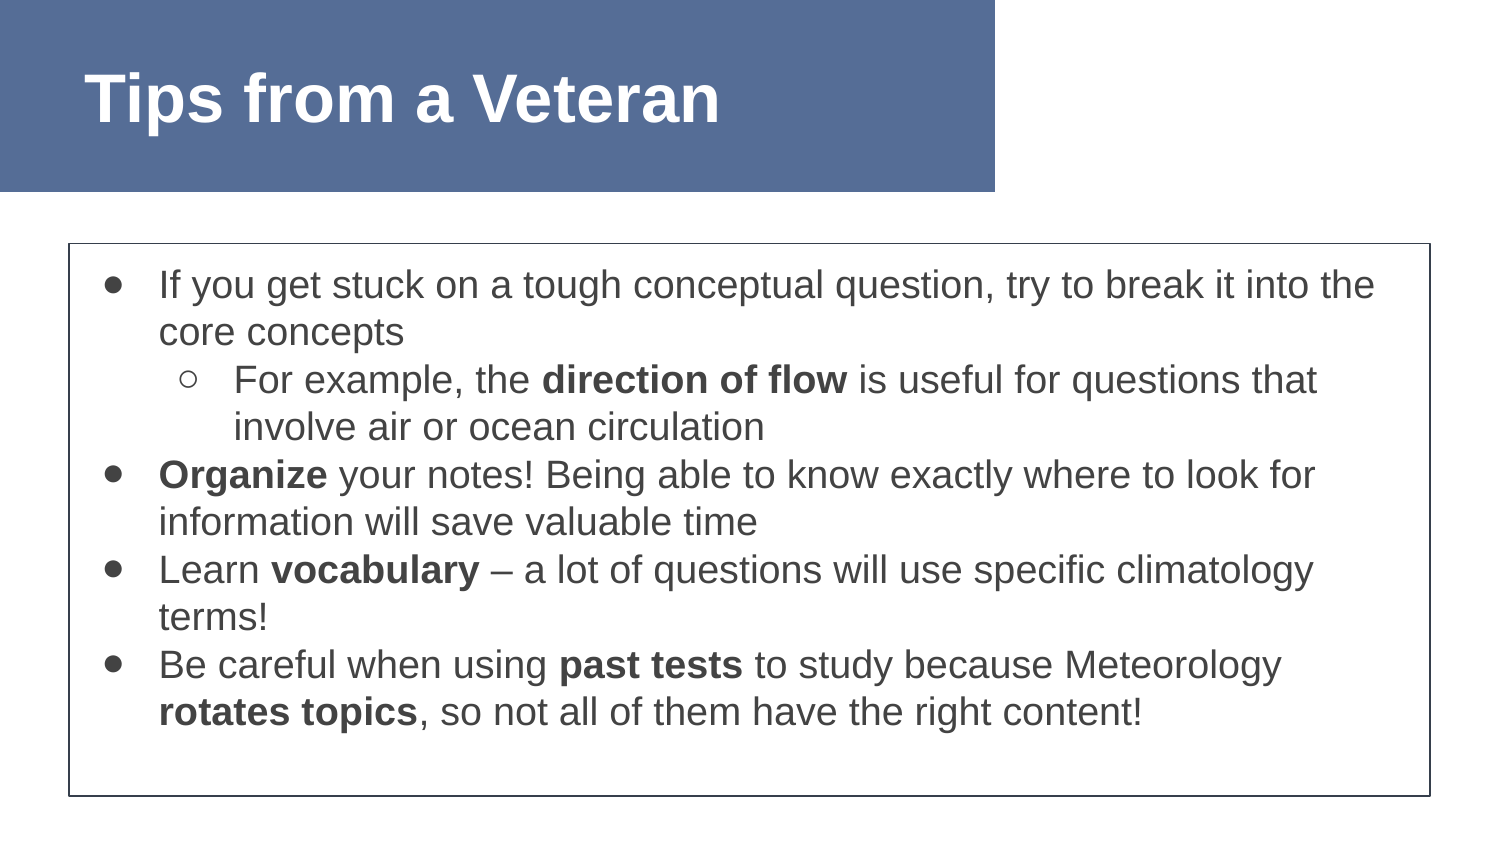

Tips from a Veteran
If you get stuck on a tough conceptual question, try to break it into the core concepts
For example, the direction of flow is useful for questions that involve air or ocean circulation
Organize your notes! Being able to know exactly where to look for information will save valuable time
Learn vocabulary – a lot of questions will use specific climatology terms!
Be careful when using past tests to study because Meteorology rotates topics, so not all of them have the right content!